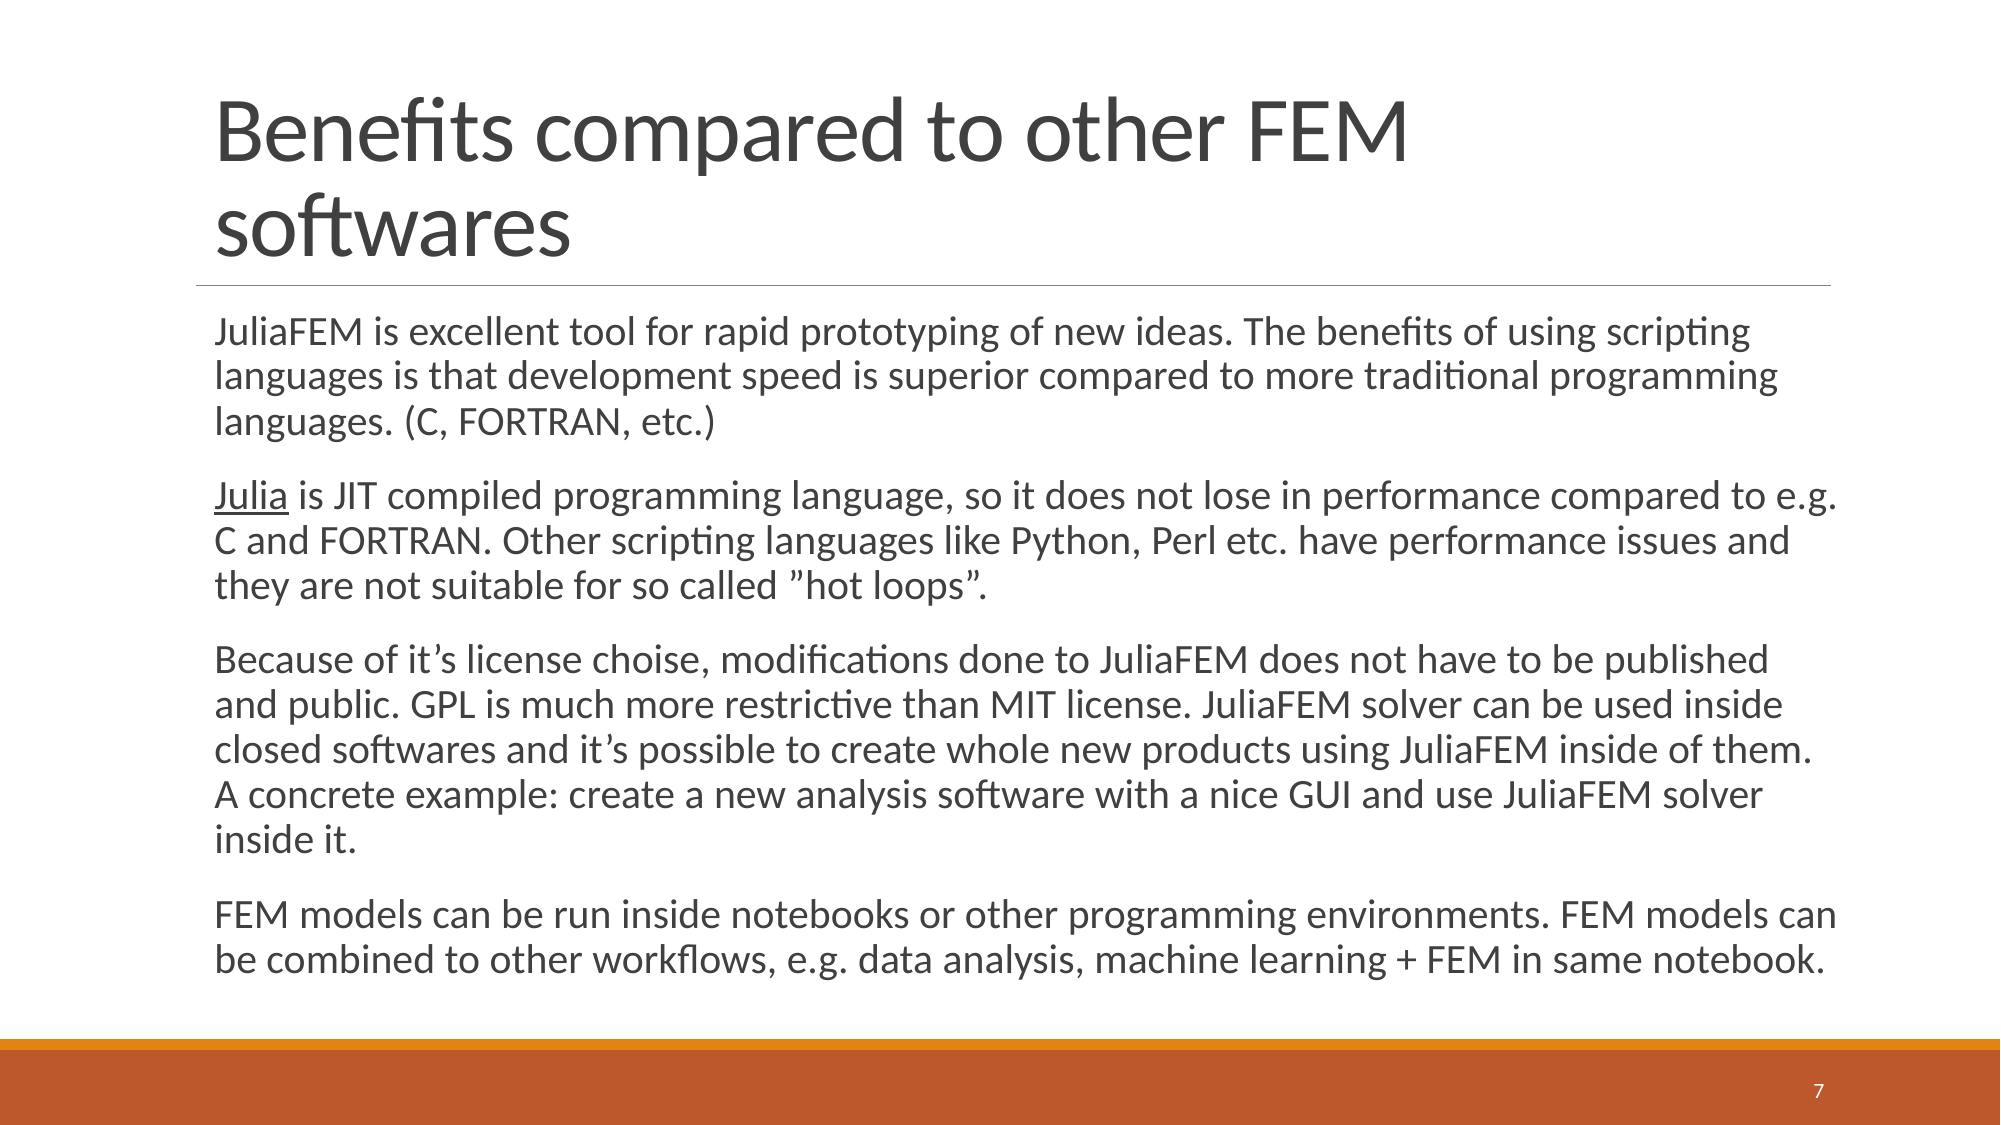

# Benefits compared to other FEM softwares
JuliaFEM is excellent tool for rapid prototyping of new ideas. The benefits of using scripting languages is that development speed is superior compared to more traditional programming languages. (C, FORTRAN, etc.)
Julia is JIT compiled programming language, so it does not lose in performance compared to e.g. C and FORTRAN. Other scripting languages like Python, Perl etc. have performance issues and they are not suitable for so called ”hot loops”.
Because of it’s license choise, modifications done to JuliaFEM does not have to be published and public. GPL is much more restrictive than MIT license. JuliaFEM solver can be used inside closed softwares and it’s possible to create whole new products using JuliaFEM inside of them. A concrete example: create a new analysis software with a nice GUI and use JuliaFEM solver inside it.
FEM models can be run inside notebooks or other programming environments. FEM models can be combined to other workflows, e.g. data analysis, machine learning + FEM in same notebook.

7